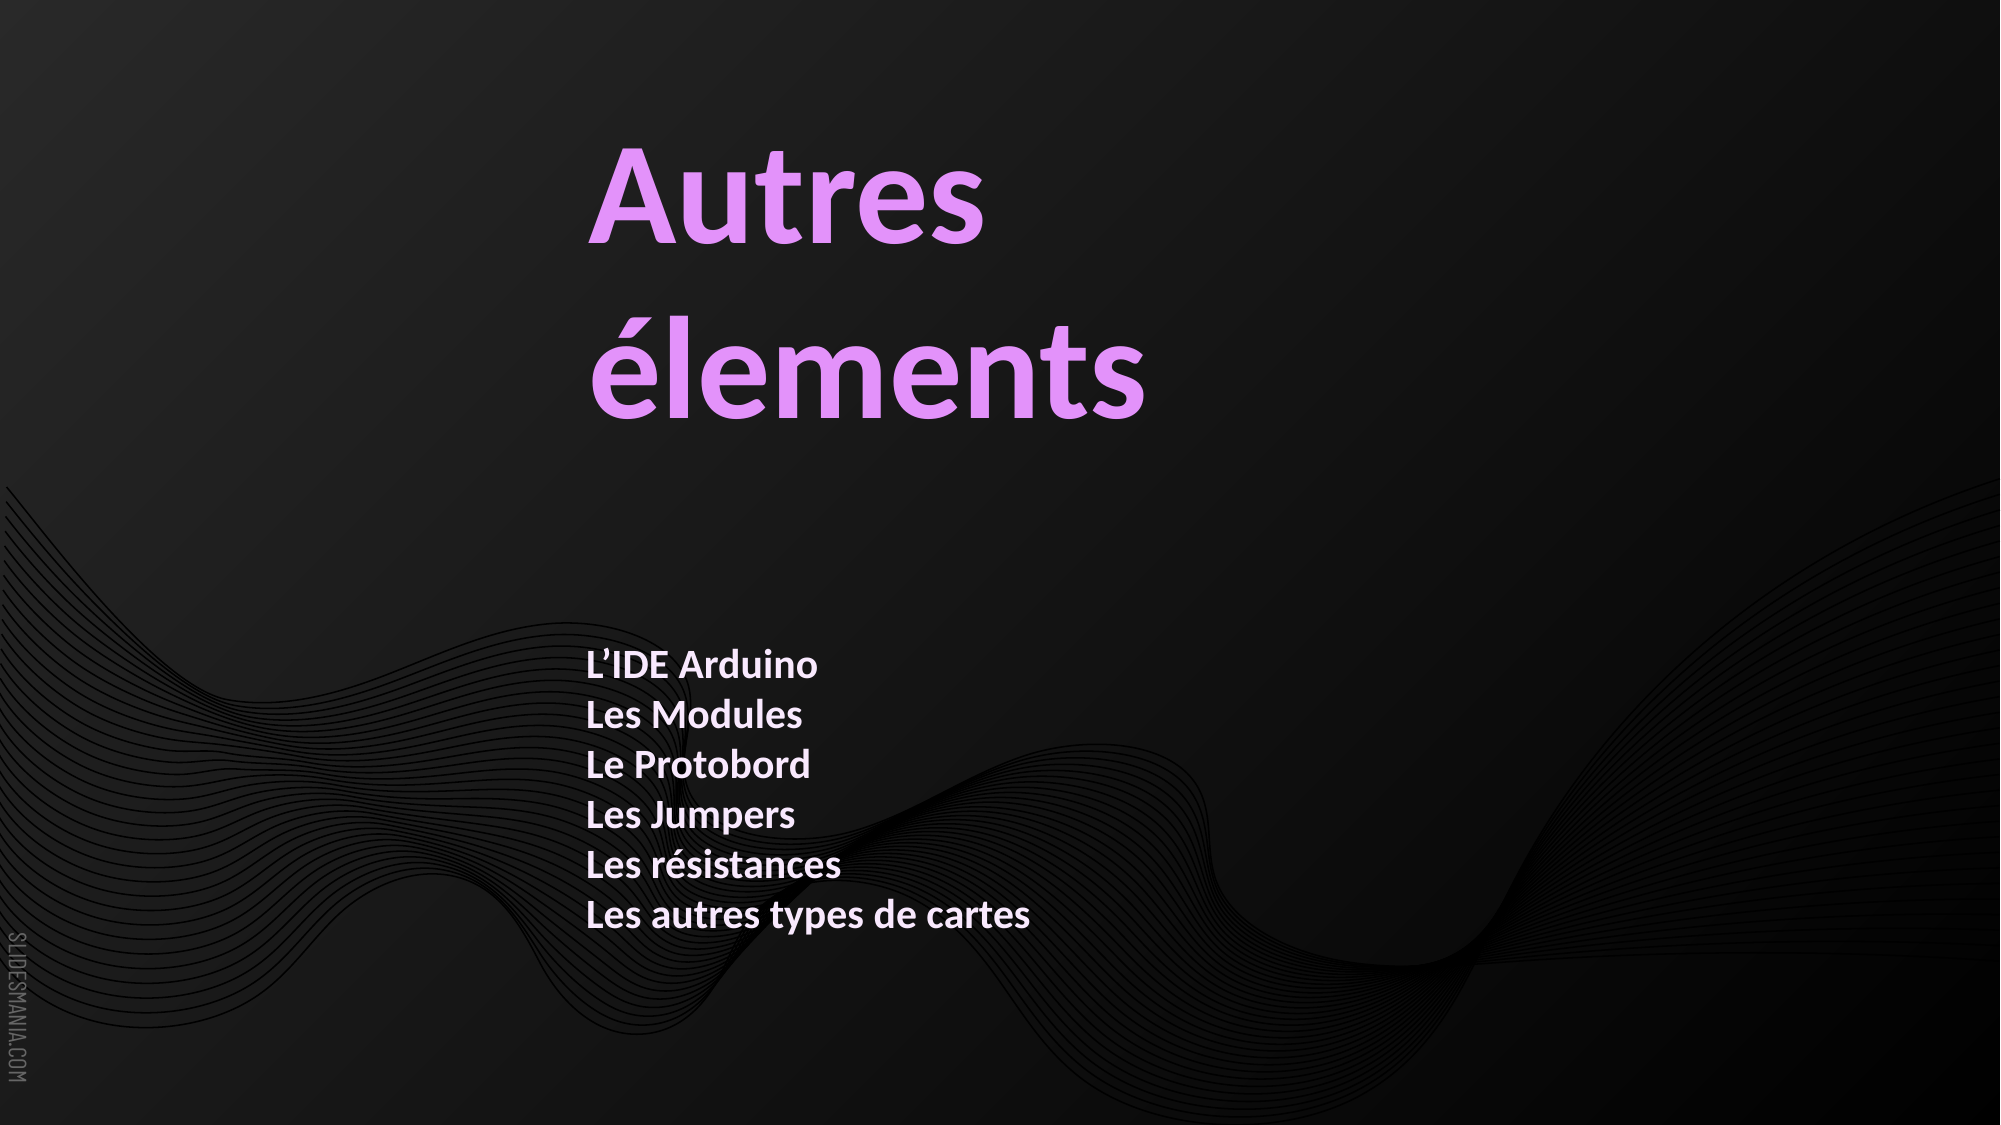

# Autres élements
L’IDE Arduino
Les Modules
Le Protobord
Les Jumpers
Les résistances
Les autres types de cartes